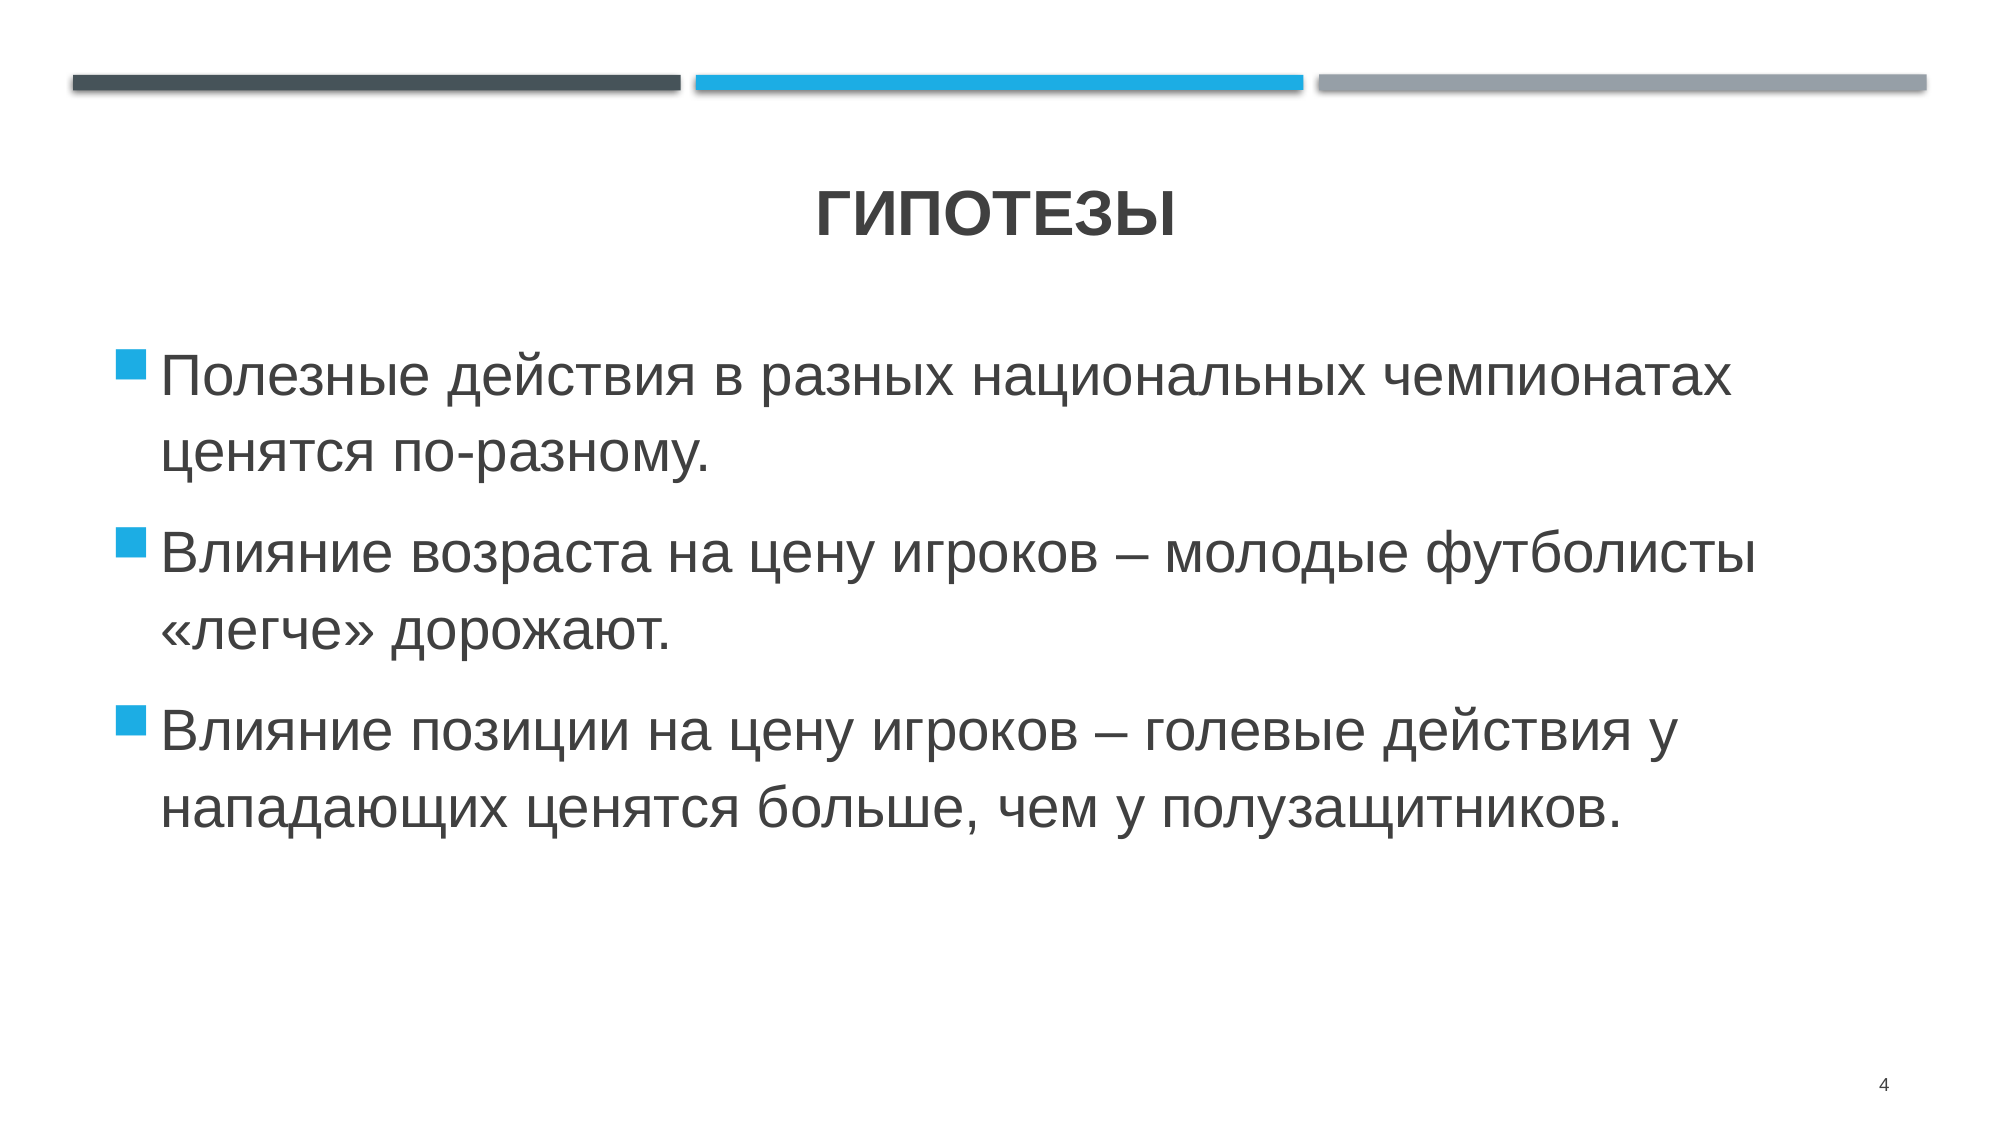

# ГИПОТЕЗЫ
Полезные действия в разных национальных чемпионатах ценятся по-разному.
Влияние возраста на цену игроков – молодые футболисты «легче» дорожают.
Влияние позиции на цену игроков – голевые действия у нападающих ценятся больше, чем у полузащитников.
4